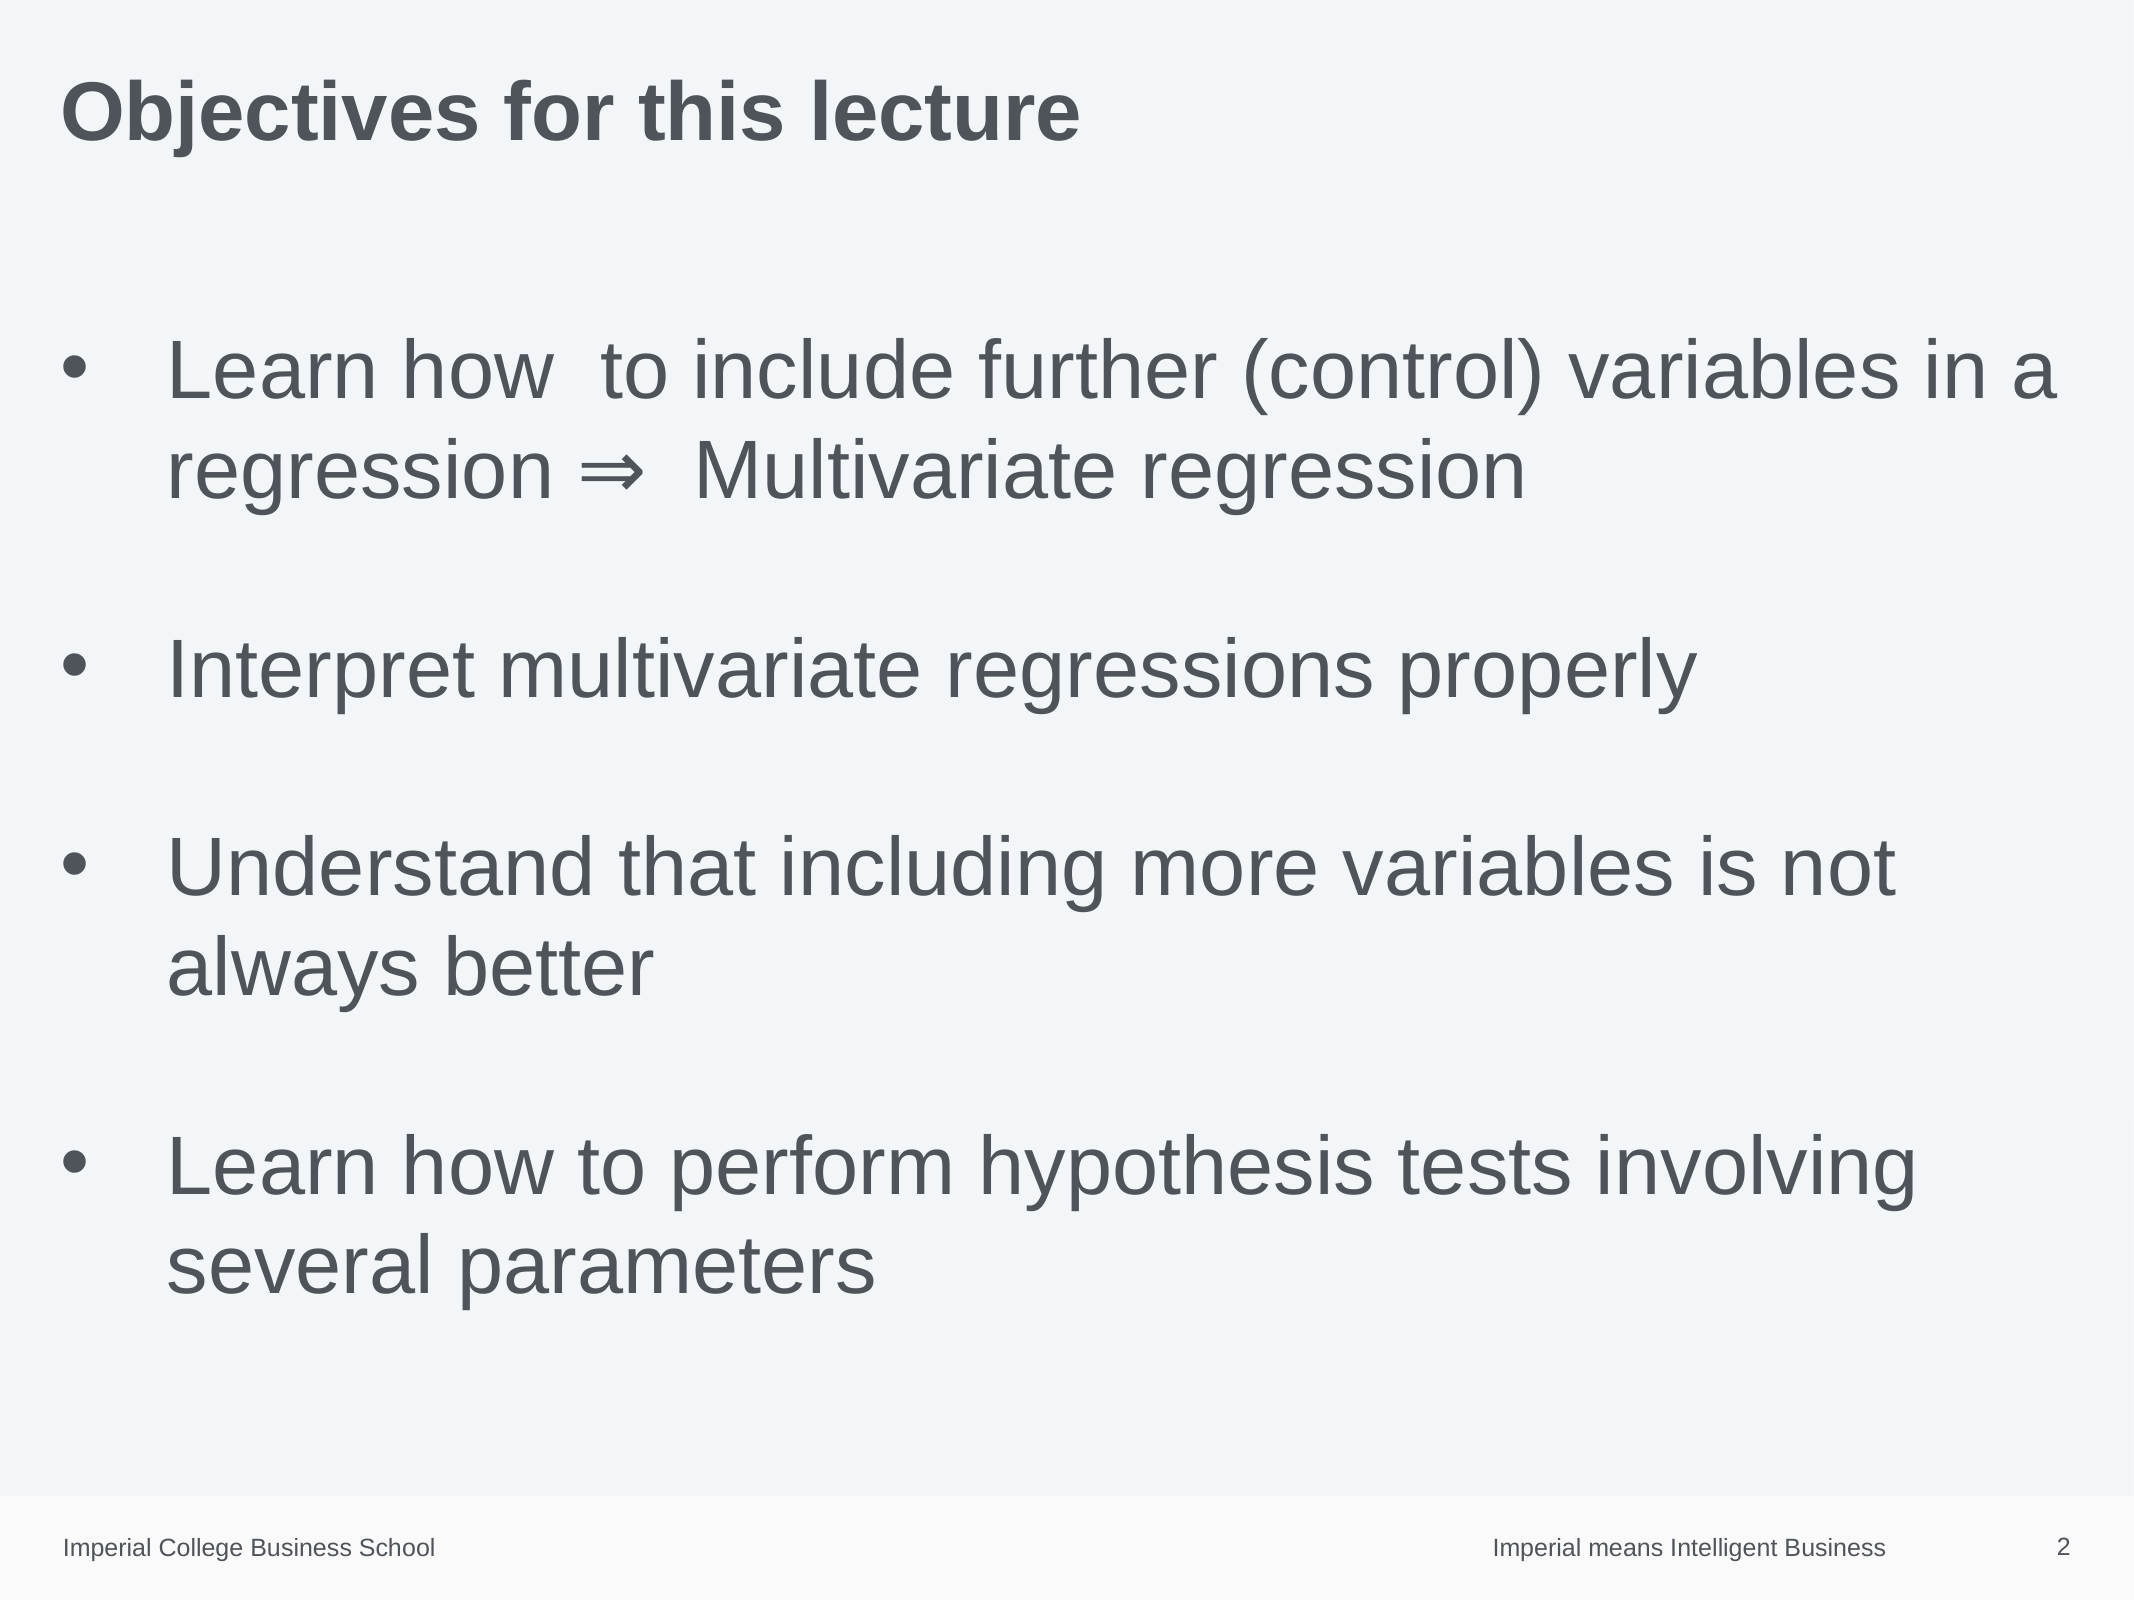

# Objectives for this lecture
Learn how  to include further (control) variables in a regression ⇒  Multivariate regression

Interpret multivariate regressions properly

Understand that including more variables is not always better

Learn how to perform hypothesis tests involving several parameters